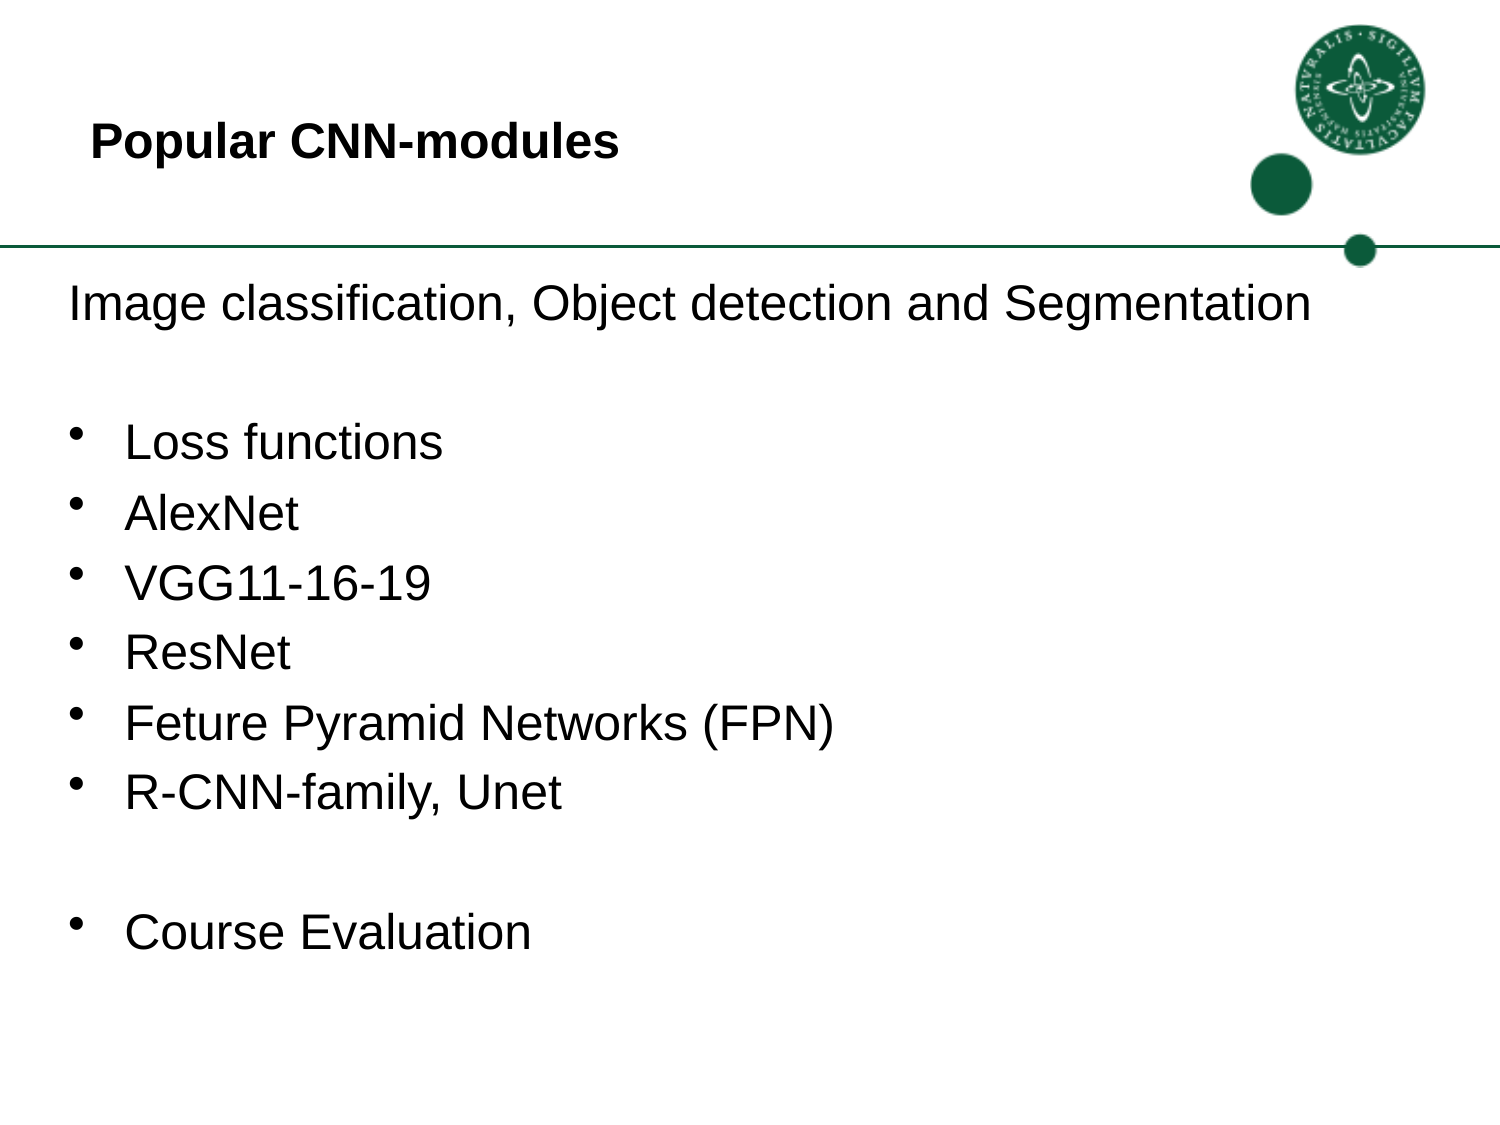

# Popular CNN-modules
Image classification, Object detection and Segmentation

Loss functions
AlexNet
VGG11-16-19
ResNet
Feture Pyramid Networks (FPN)
R-CNN-family, Unet

Course Evaluation